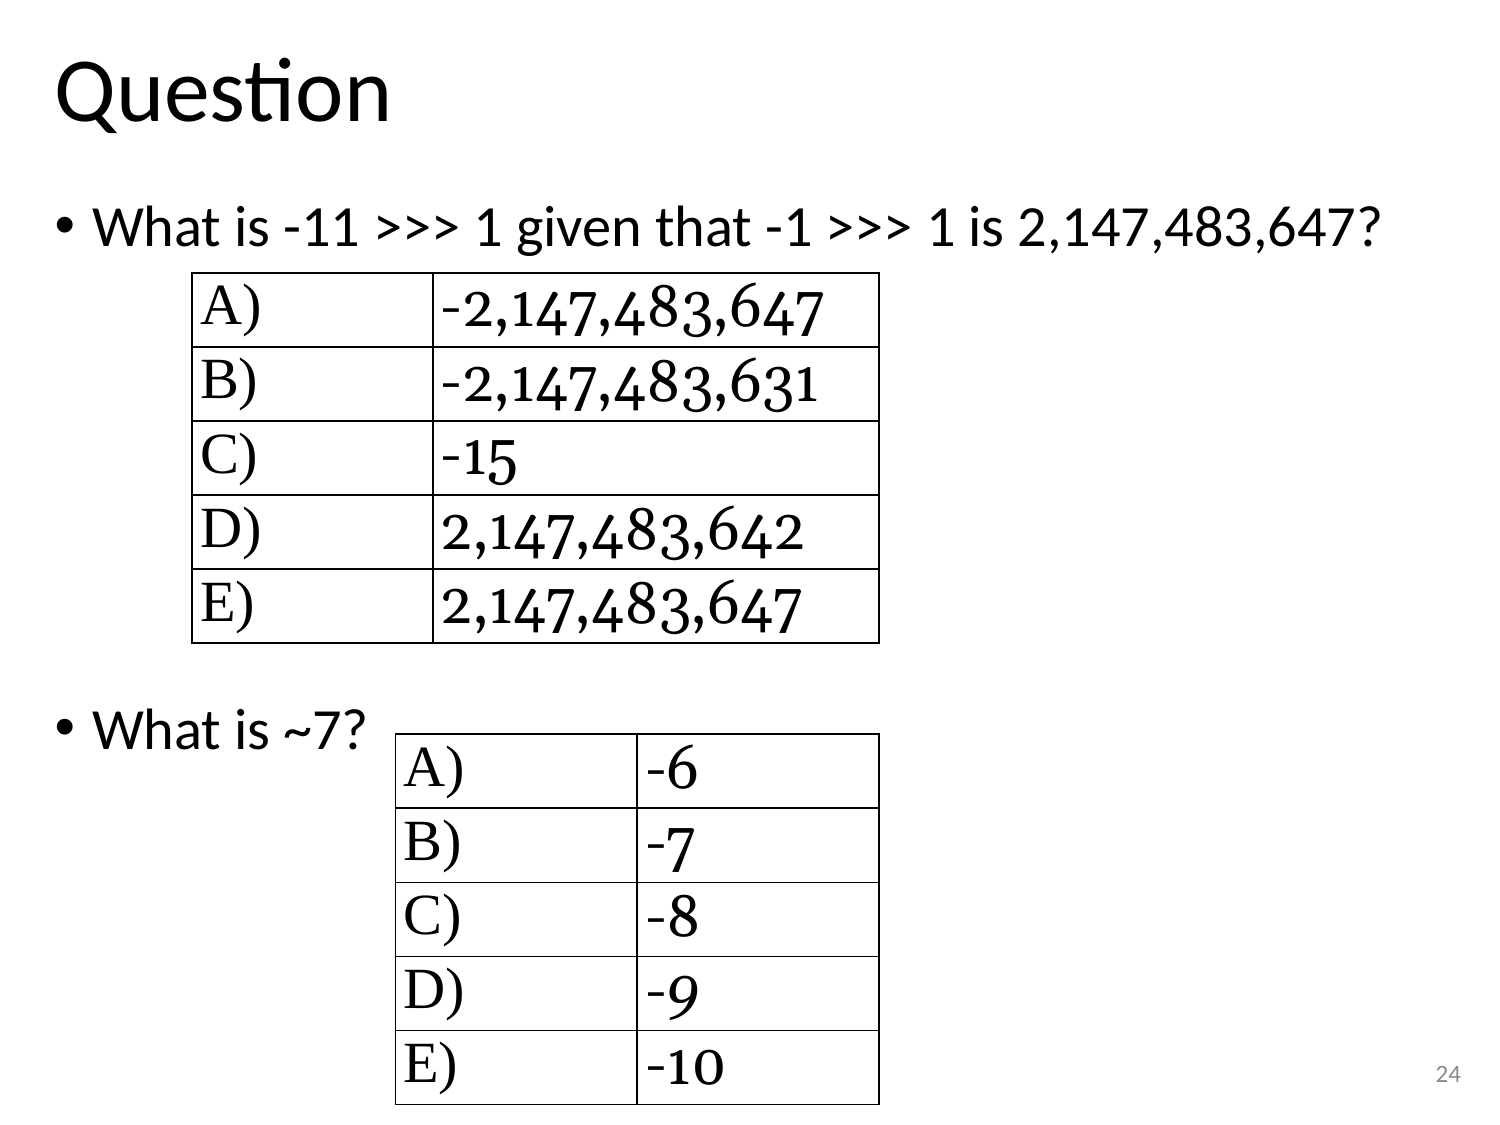

# Question
What is -11 >>> 1 given that -1 >>> 1 is 2,147,483,647?

What is ~7?

| A) | -2,147,483,647 |
| --- | --- |
| B) | -2,147,483,631 |
| C) | -15 |
| D) | 2,147,483,642 |
| E) | 2,147,483,647 |
| A) | -6 |
| --- | --- |
| B) | -7 |
| C) | -8 |
| D) | -9 |
| E) | -10 |
24